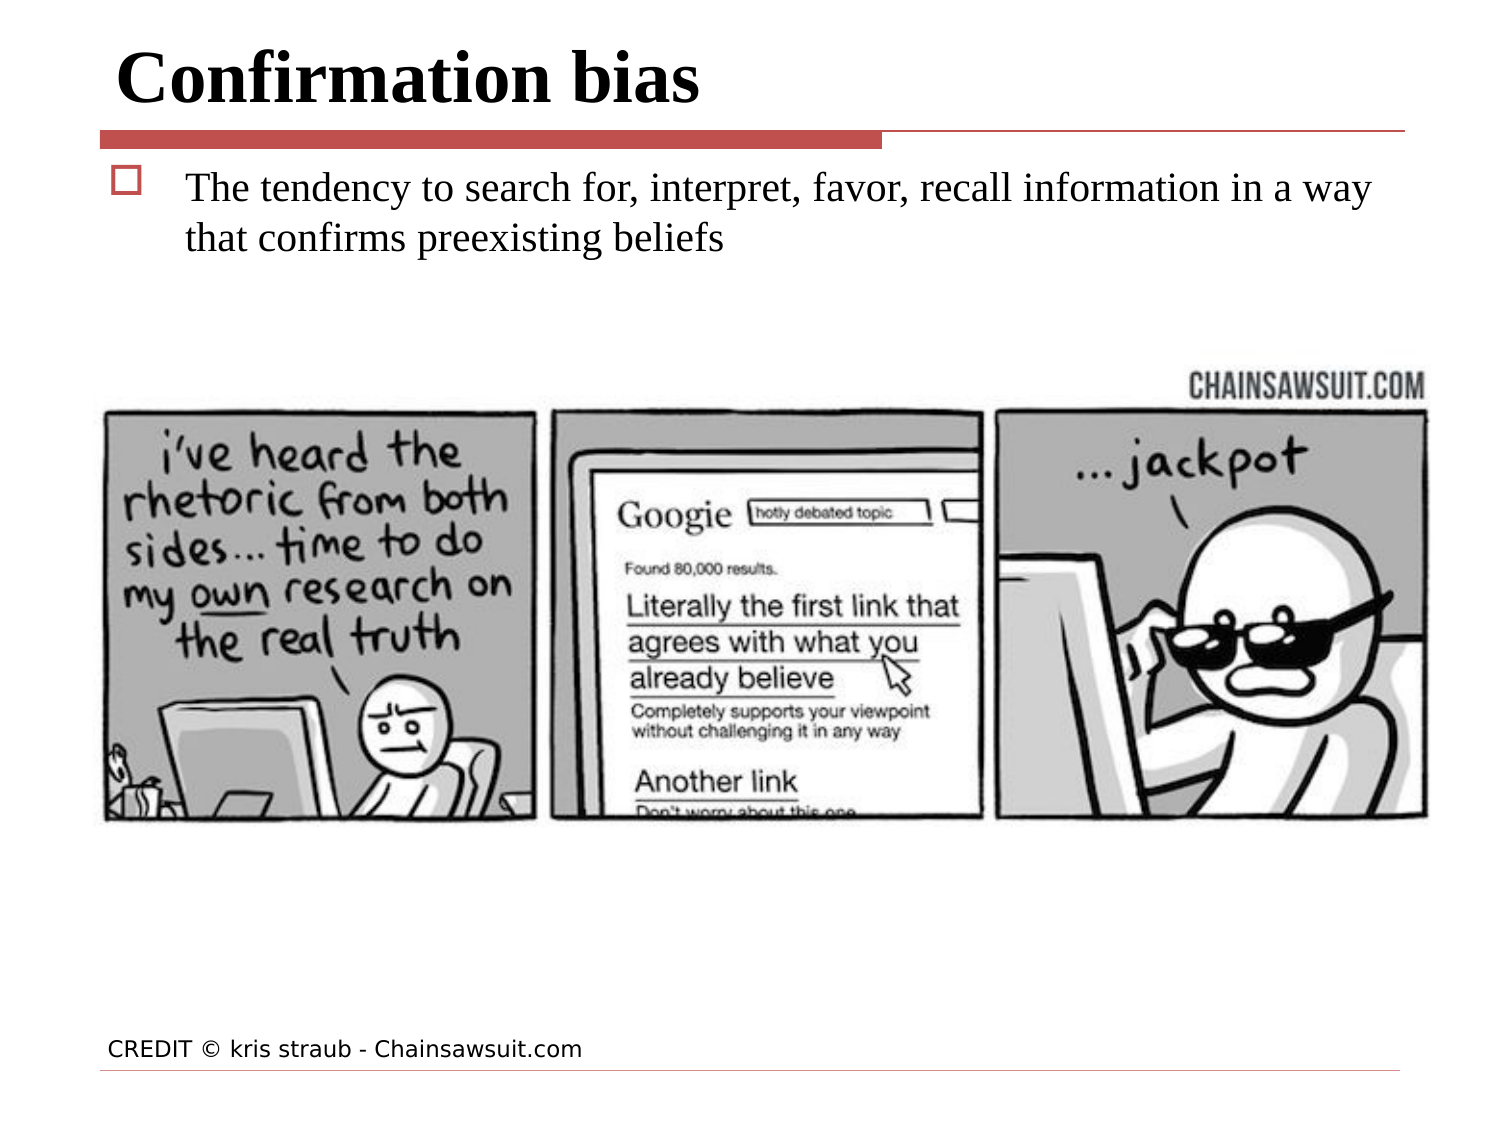

# Confirmation bias
The tendency to search for, interpret, favor, recall information in a way that confirms preexisting beliefs

CREDIT © kris straub - Chainsawsuit.com